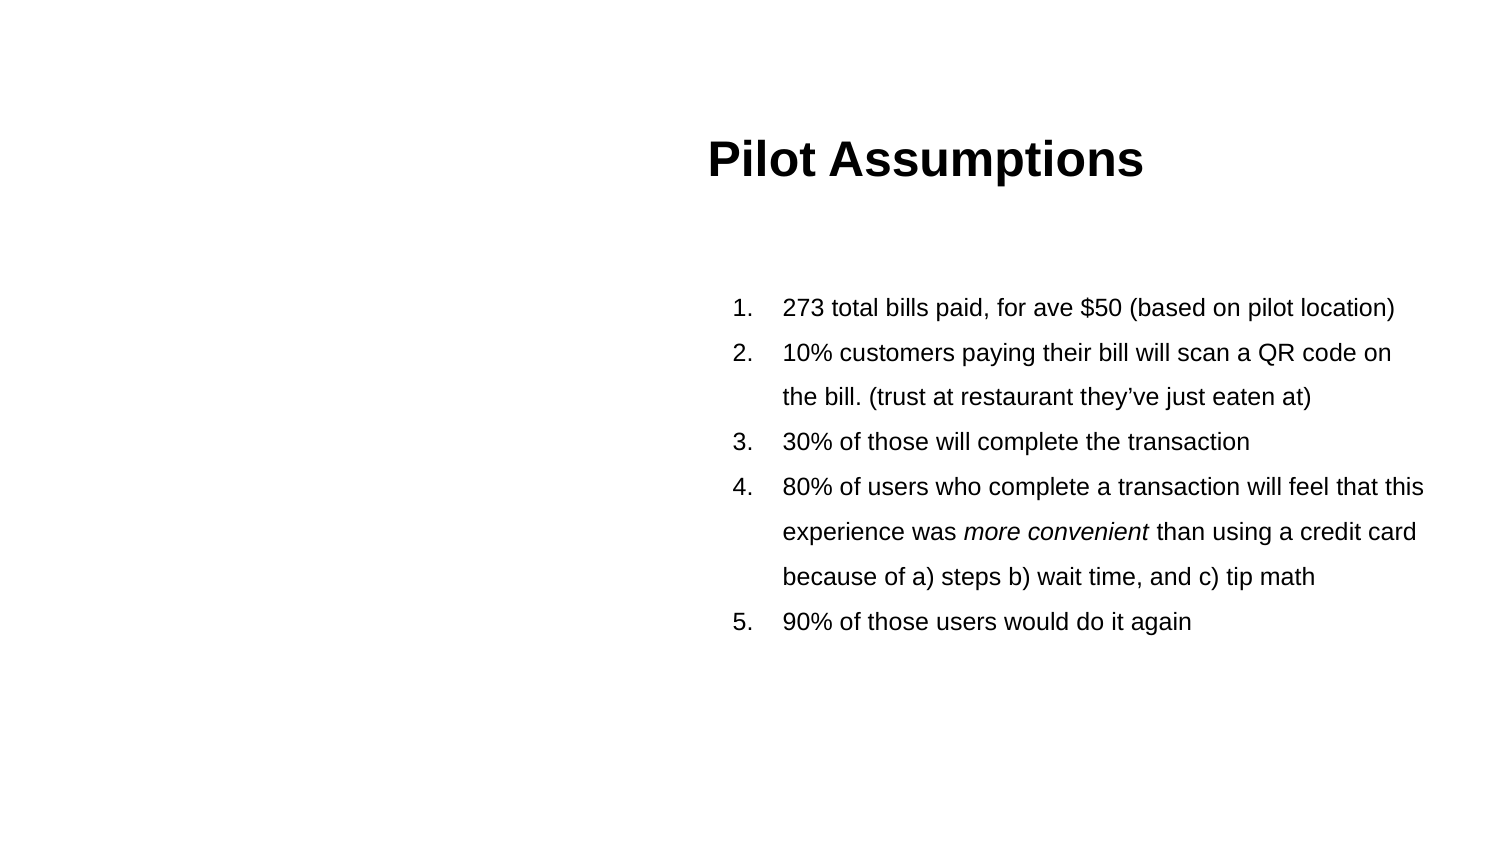

Pilot Assumptions
273 total bills paid, for ave $50 (based on pilot location)
10% customers paying their bill will scan a QR code on the bill. (trust at restaurant they’ve just eaten at)
30% of those will complete the transaction
80% of users who complete a transaction will feel that this experience was more convenient than using a credit card because of a) steps b) wait time, and c) tip math
90% of those users would do it again